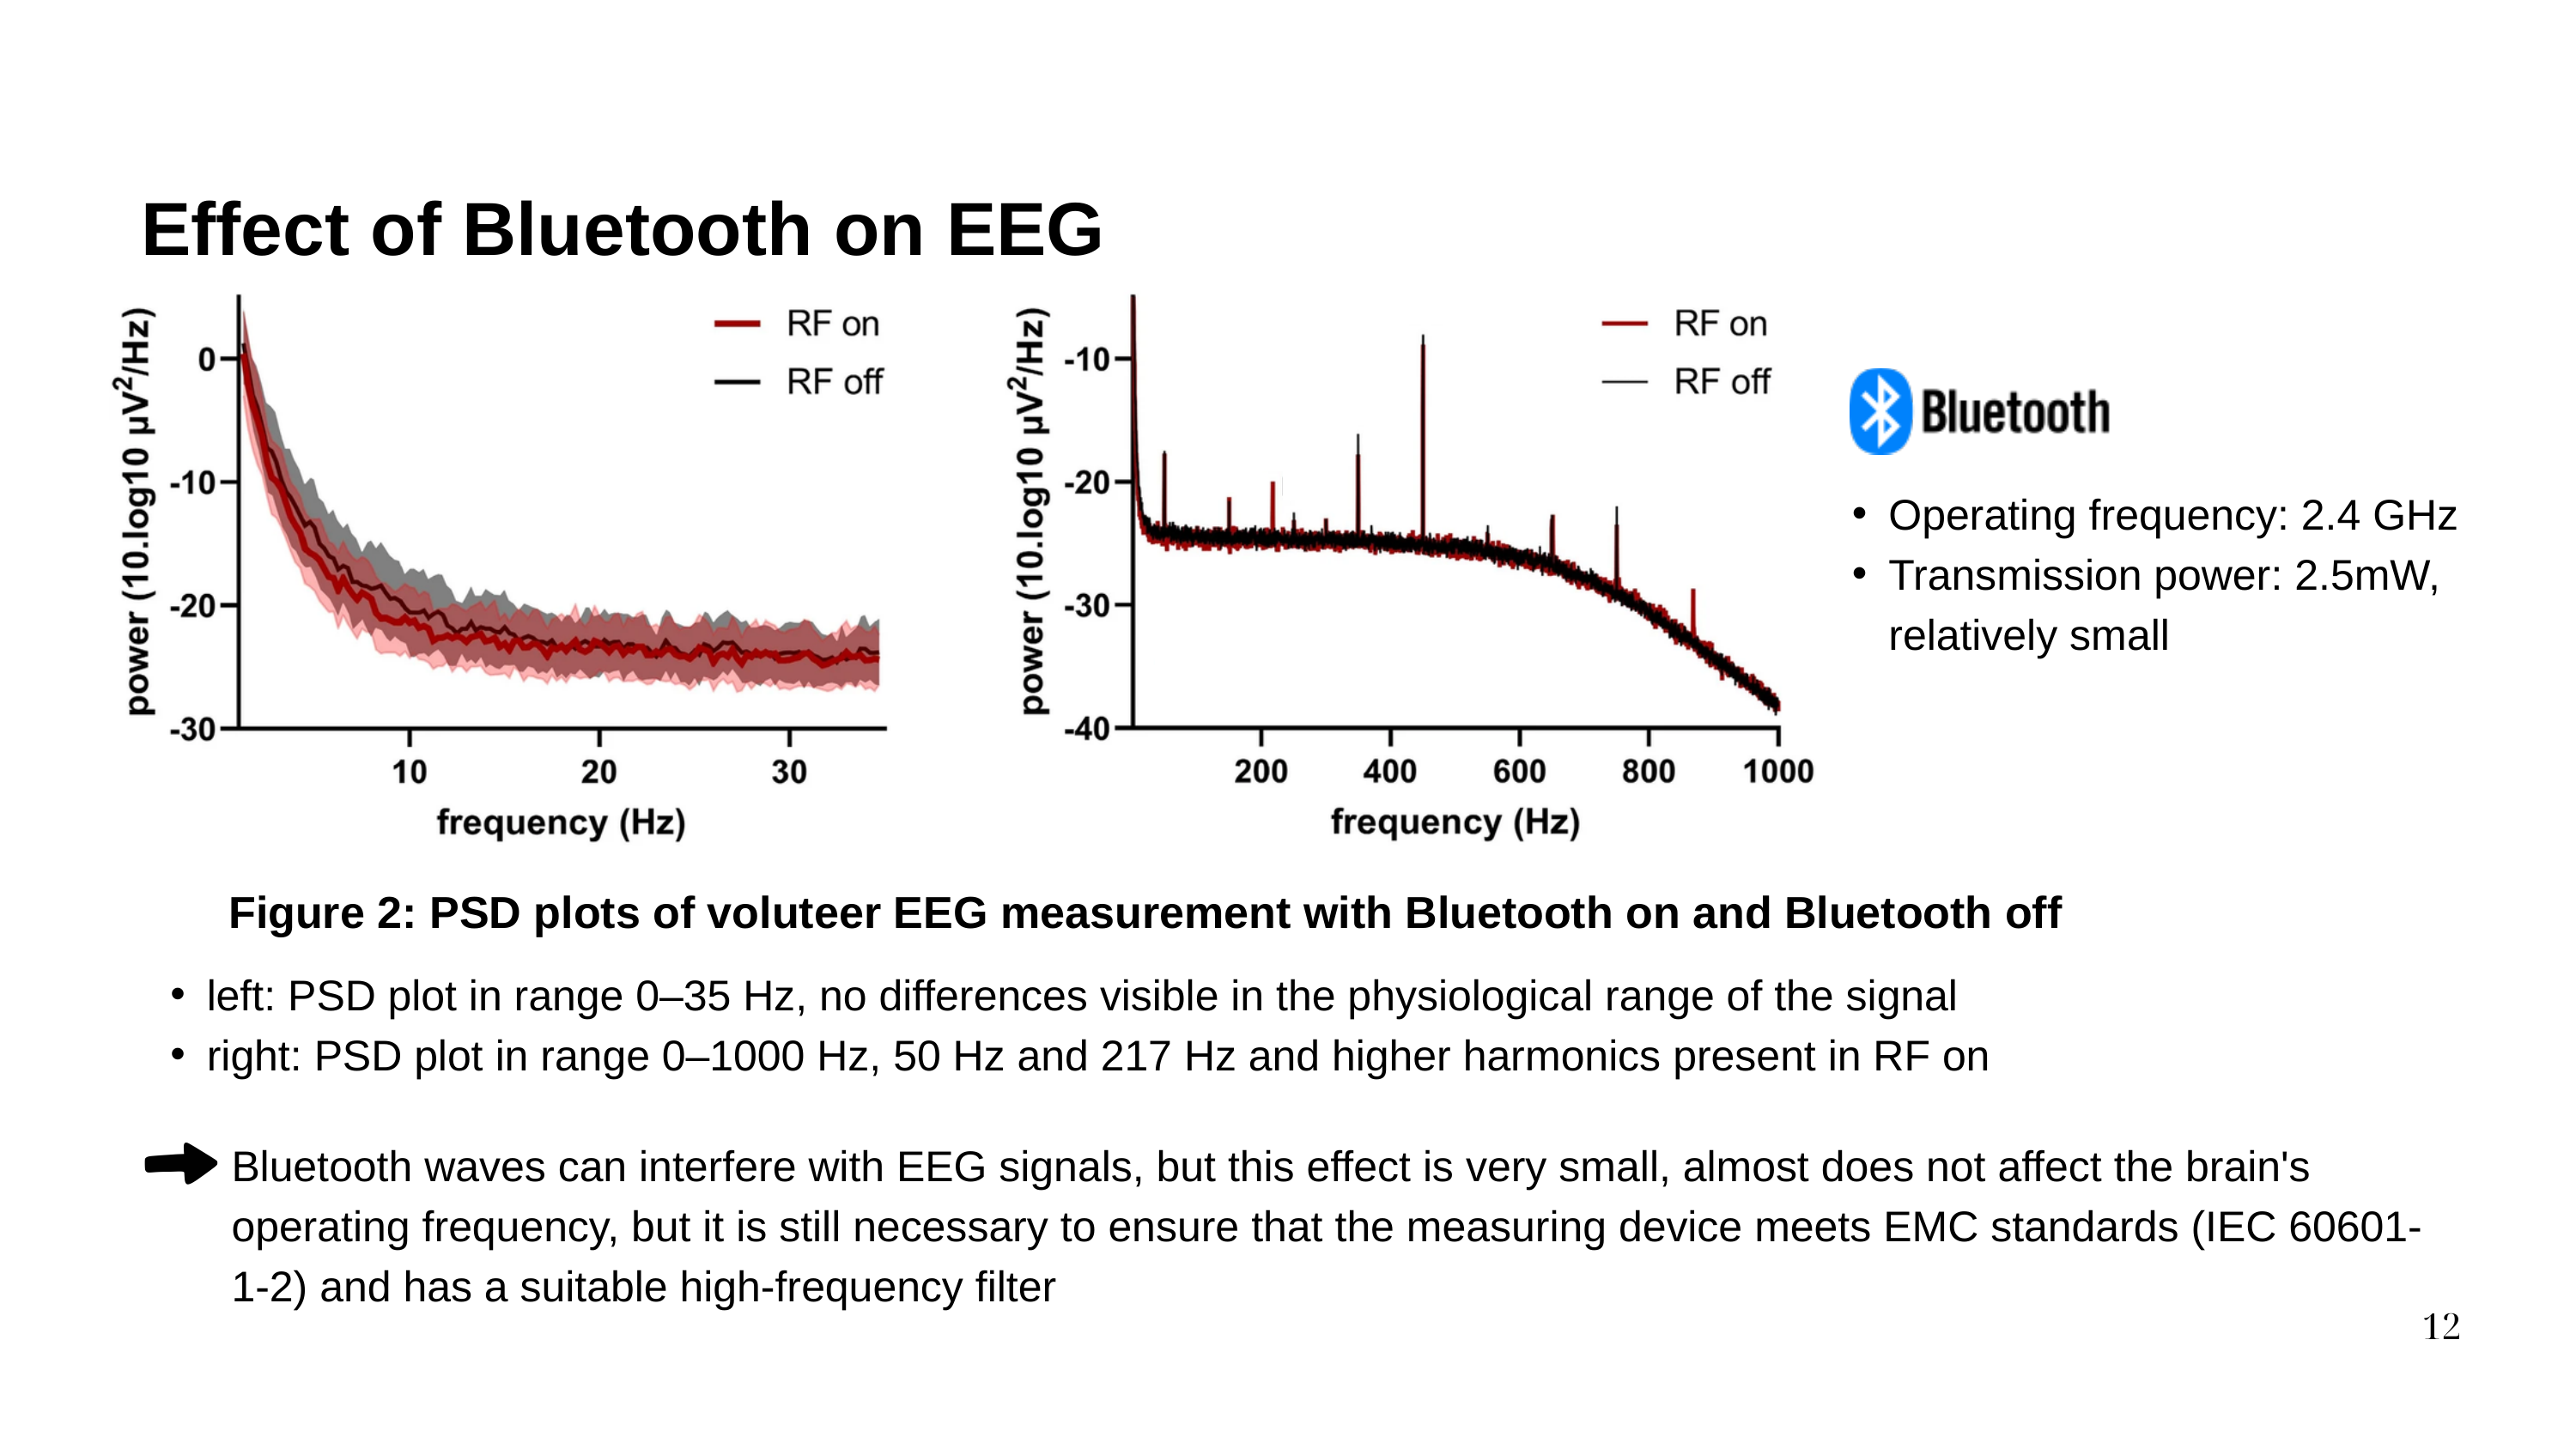

Effect of Bluetooth on EEG

Operating frequency: 2.4 GHz
Transmission power: 2.5mW, relatively small
Figure 2: PSD plots of voluteer EEG measurement with Bluetooth on and Bluetooth off
left: PSD plot in range 0–35 Hz, no differences visible in the physiological range of the signal
right: PSD plot in range 0–1000 Hz, 50 Hz and 217 Hz and higher harmonics present in RF on
Bluetooth waves can interfere with EEG signals, but this effect is very small, almost does not affect the brain's operating frequency, but it is still necessary to ensure that the measuring device meets EMC standards (IEC 60601-1-2) and has a suitable high-frequency filter

12